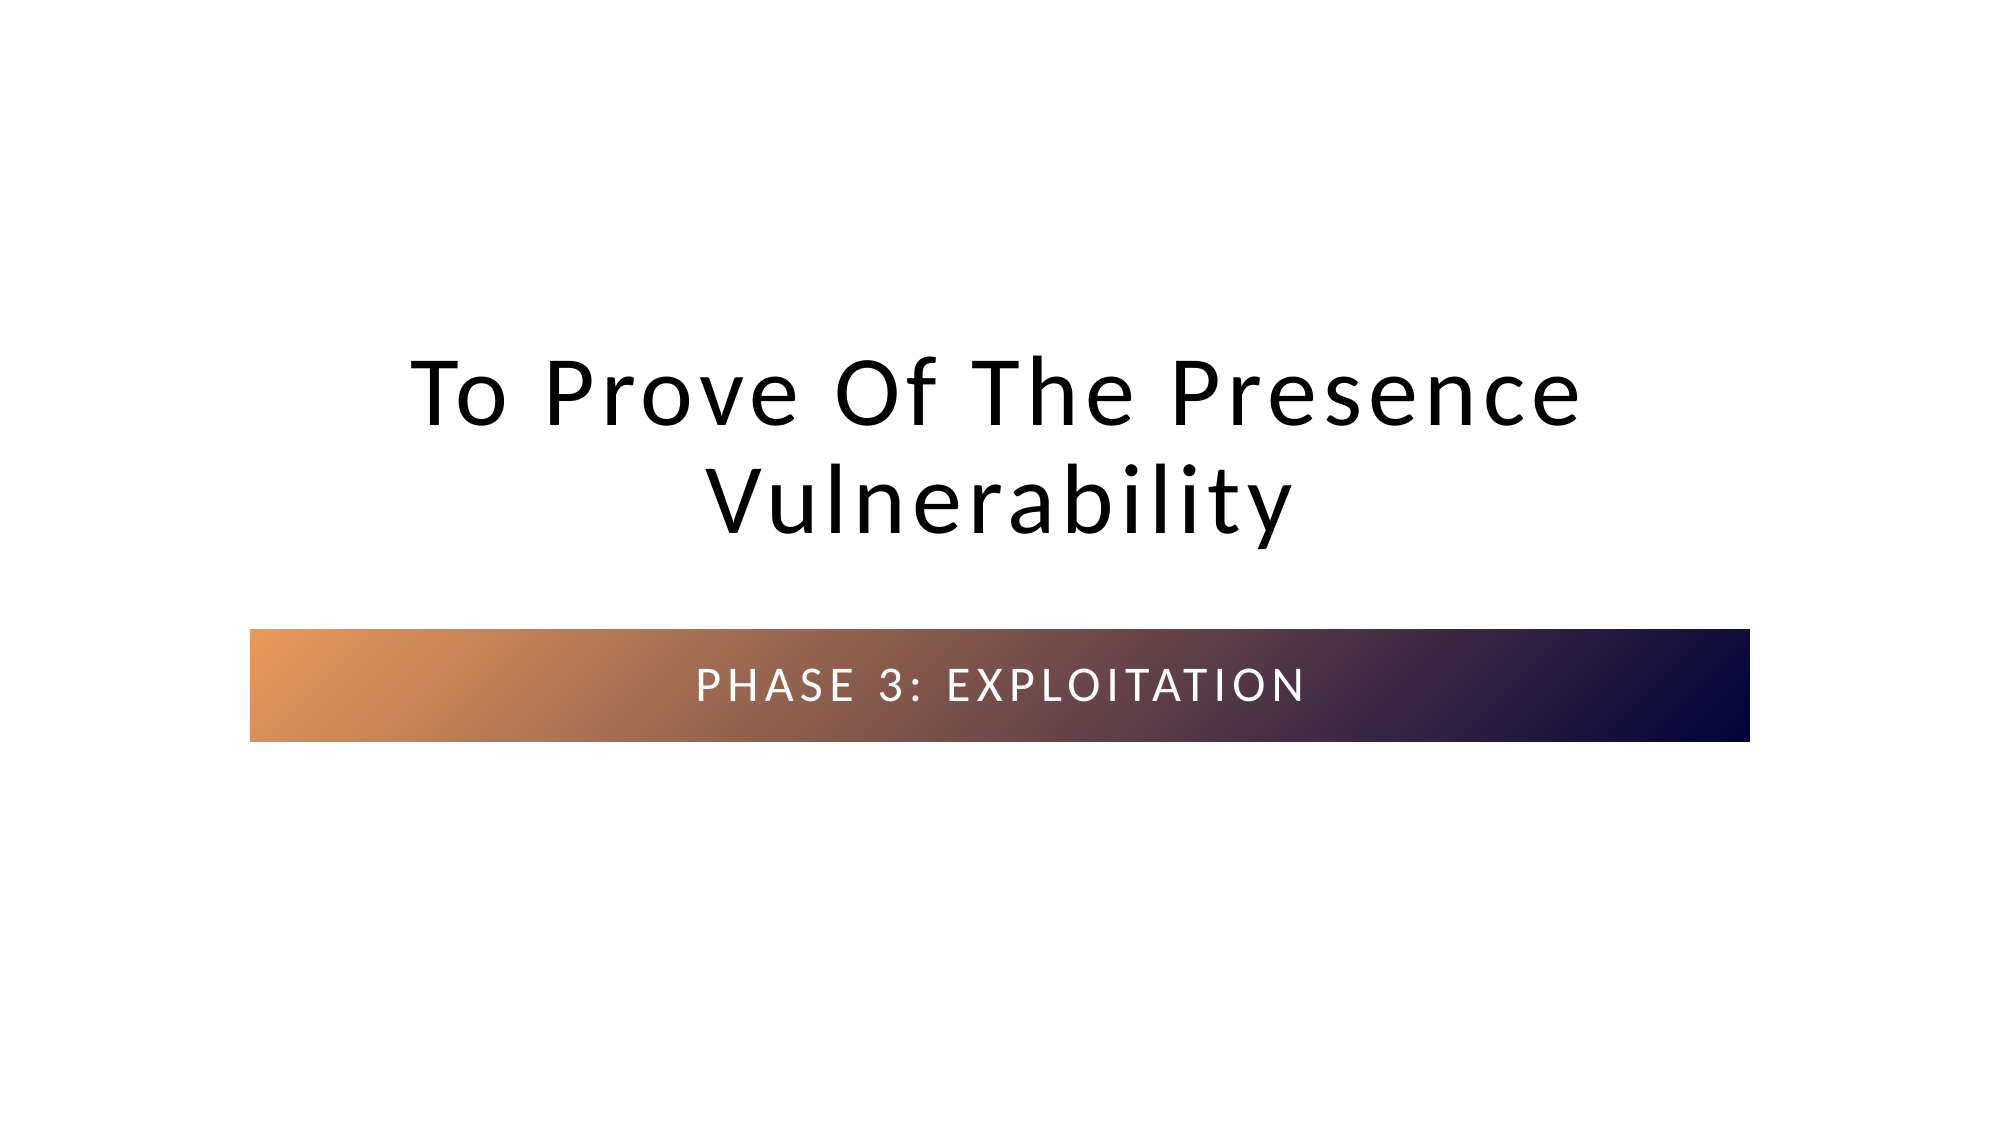

# To Prove Of The Presence Vulnerability
Phase 3: Exploitation